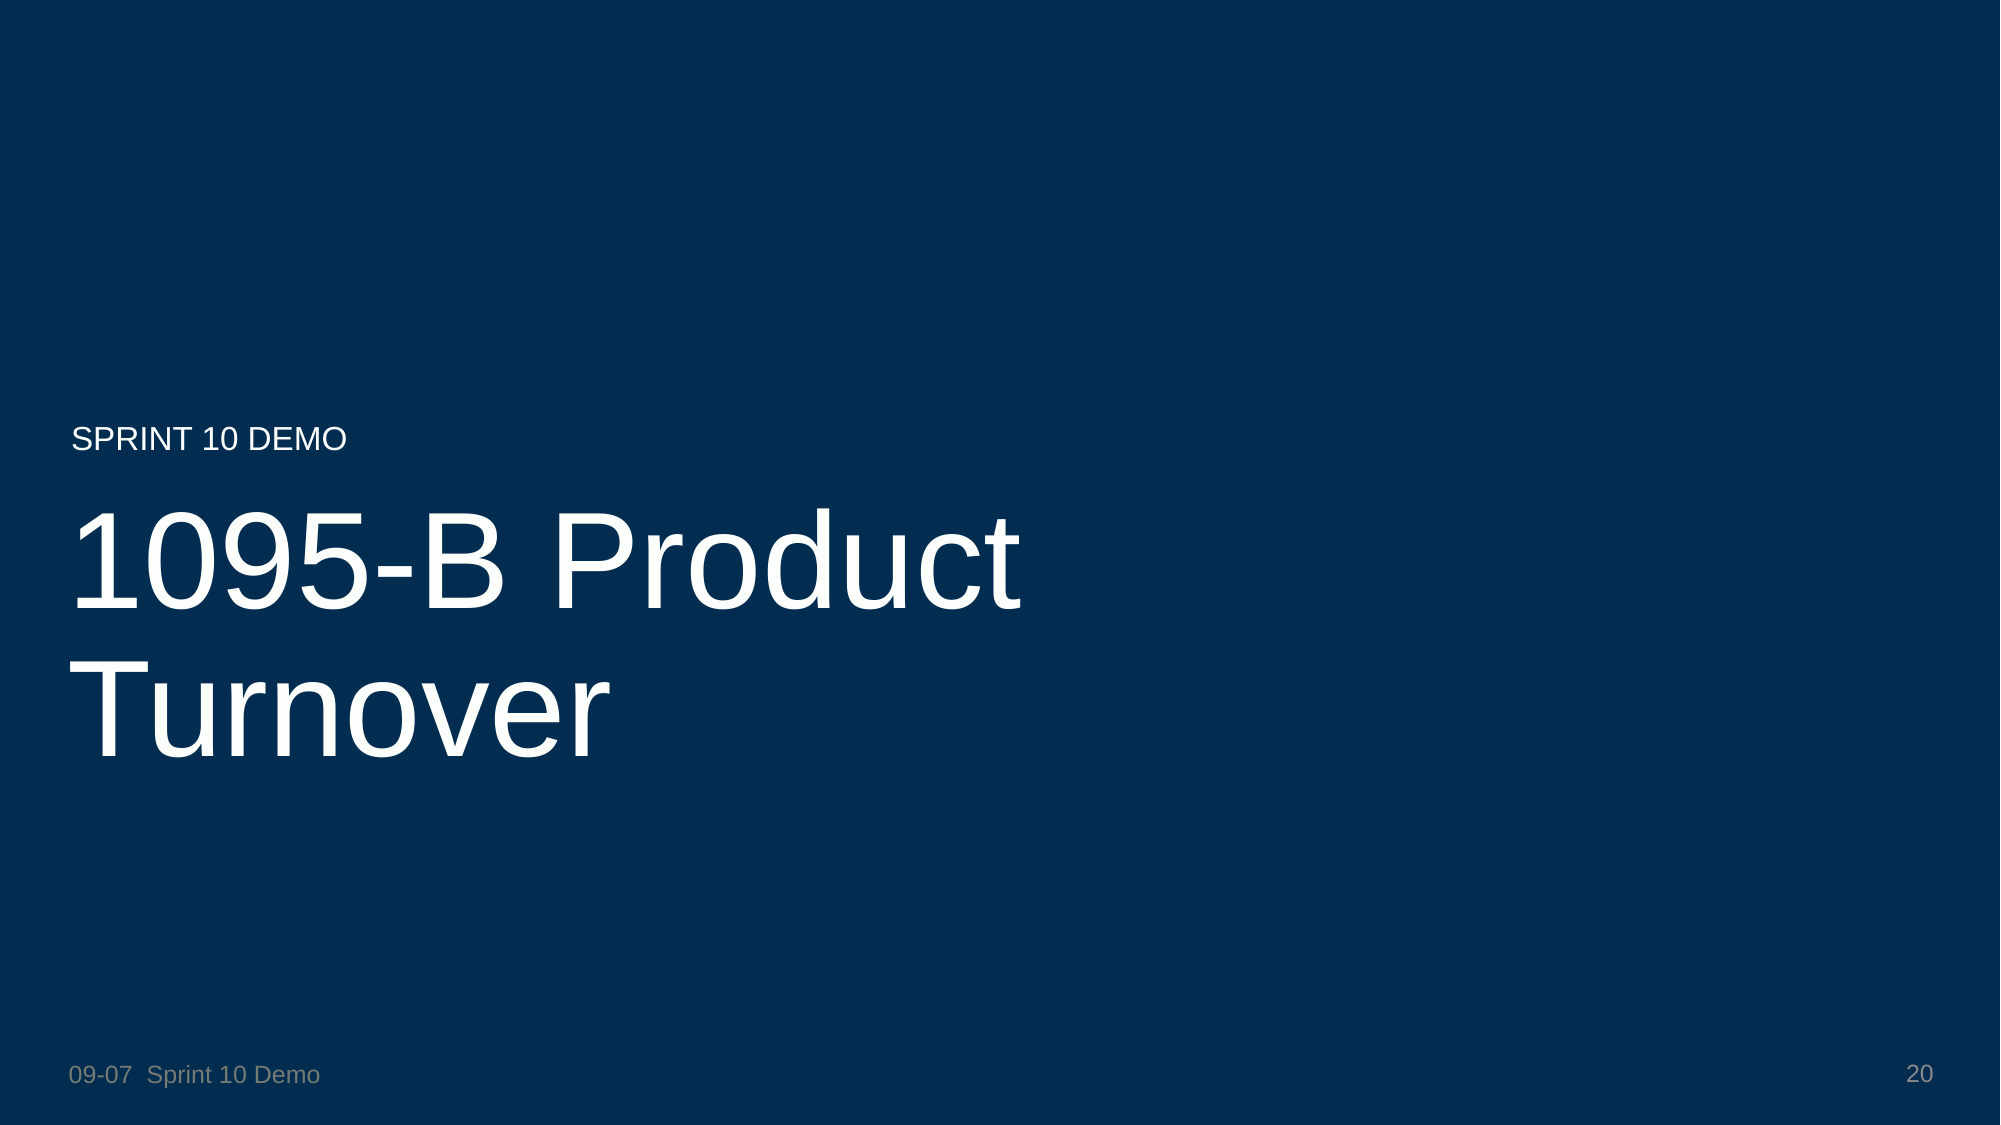

SPRINT 10 DEMO
# 1095-B Product Turnover
20
09-07  Sprint 10 Demo